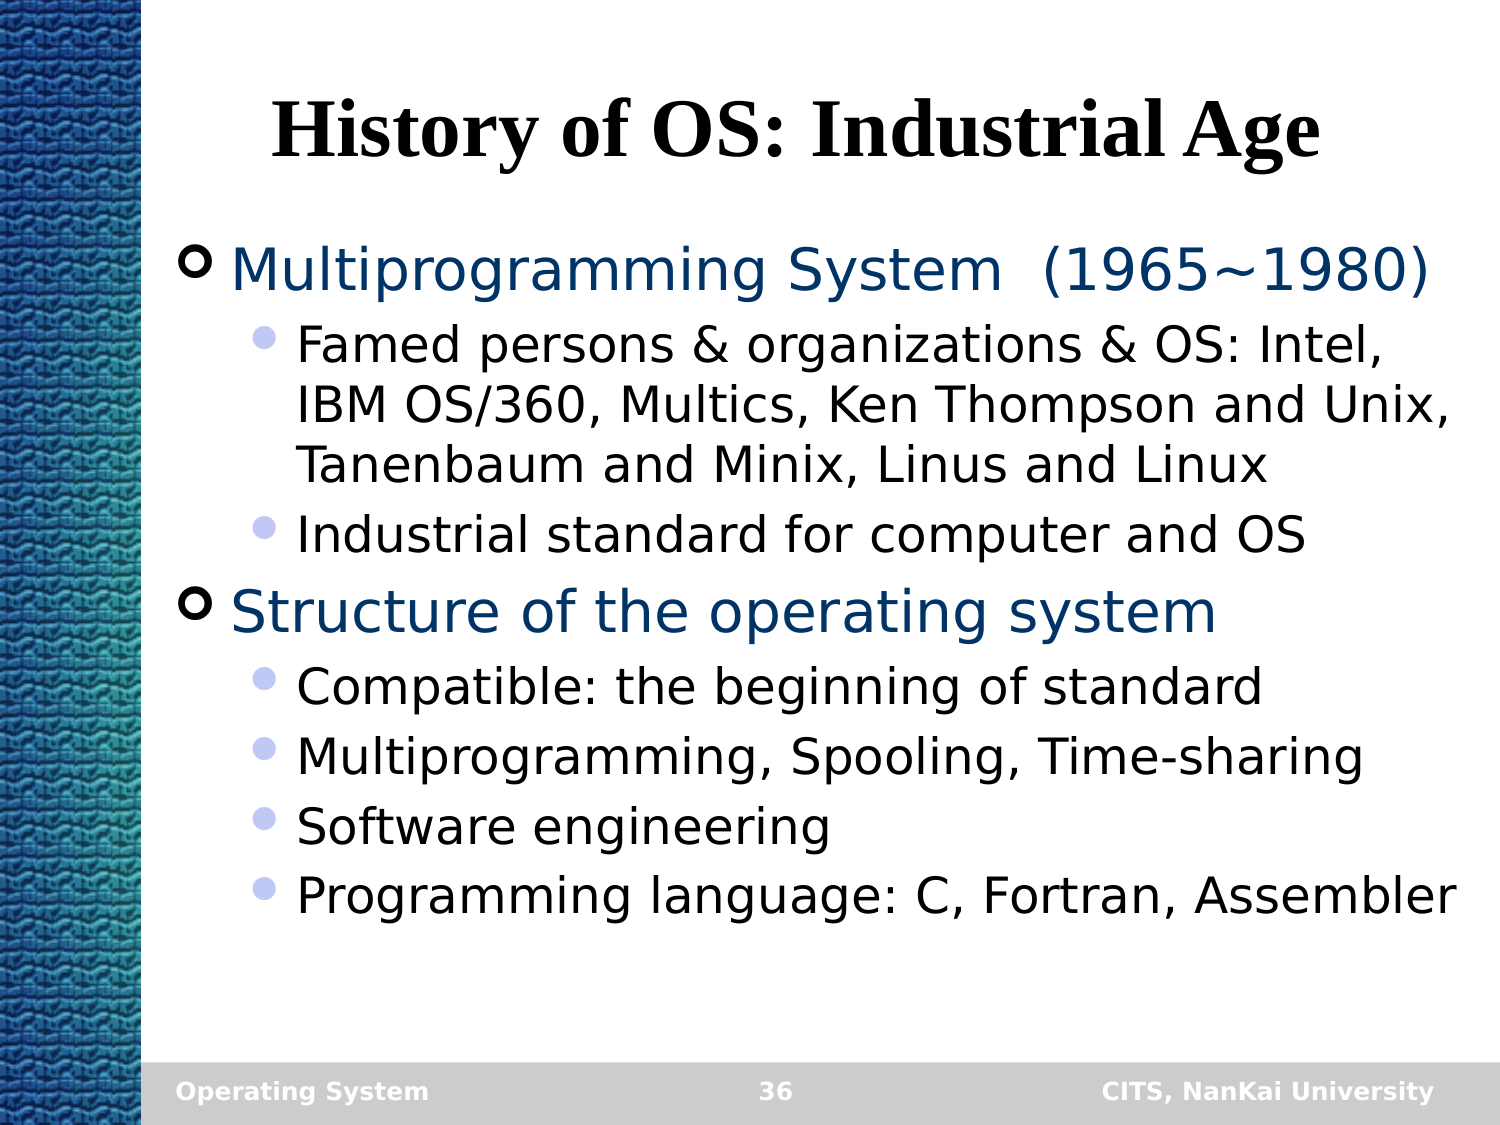

# History of OS: Industrial Age
Multiprogramming System  (1965~1980)
Famed persons & organizations & OS: Intel, IBM OS/360, Multics, Ken Thompson and Unix, Tanenbaum and Minix, Linus and Linux
Industrial standard for computer and OS
Structure of the operating system
Compatible: the beginning of standard
Multiprogramming, Spooling, Time-sharing
Software engineering
Programming language: C, Fortran, Assembler
Operating System
36
CITS, NanKai University